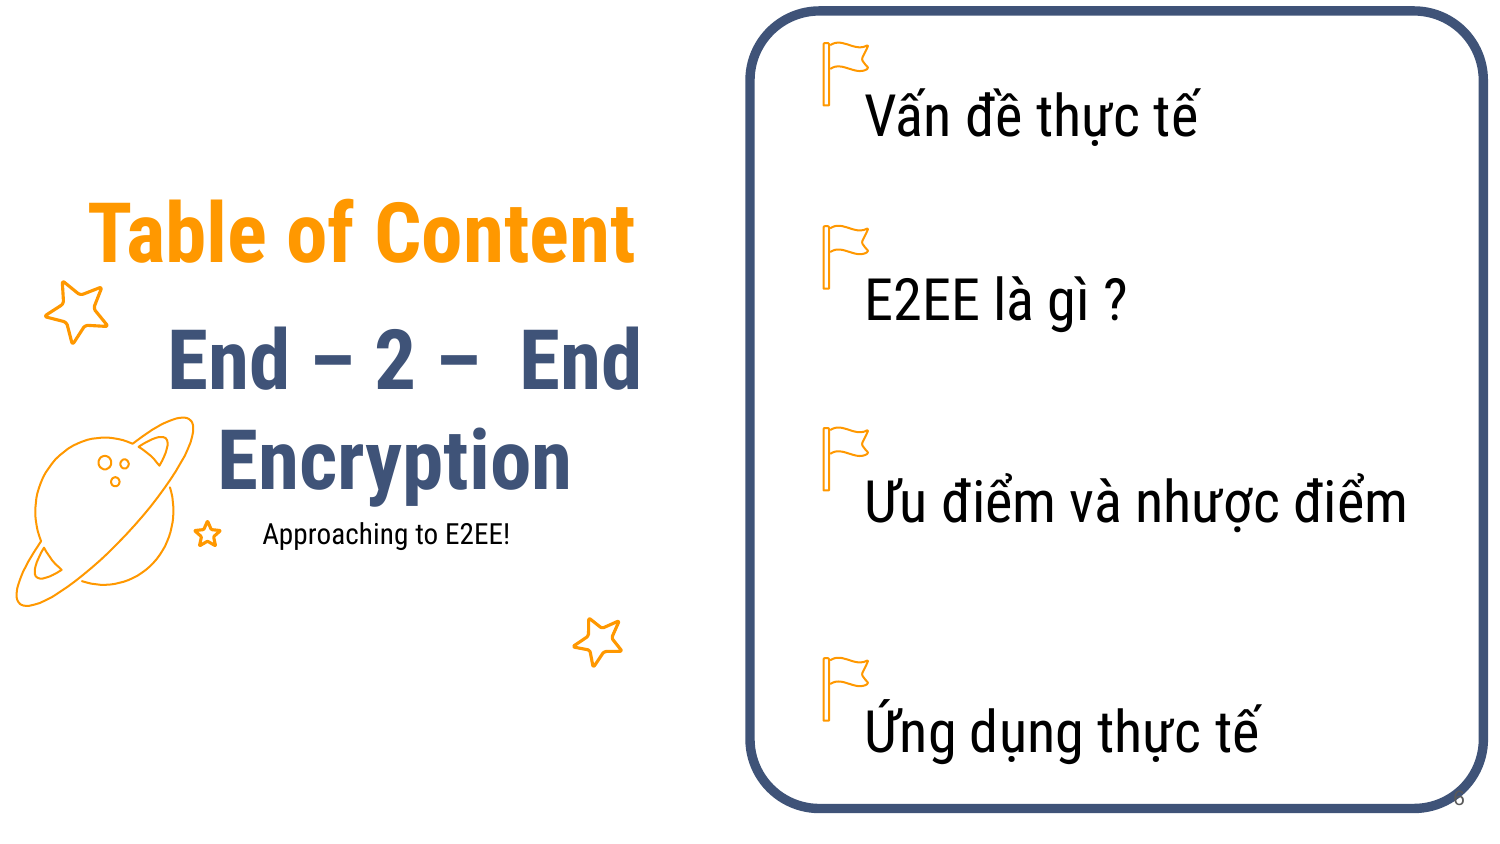

Vấn đề thực tế
Table of Content

E2EE là gì ?

End – 2 –  End Encryption

Ưu điểm và nhược điểm
Approaching to E2EE!

Ứng dụng thực tế
6